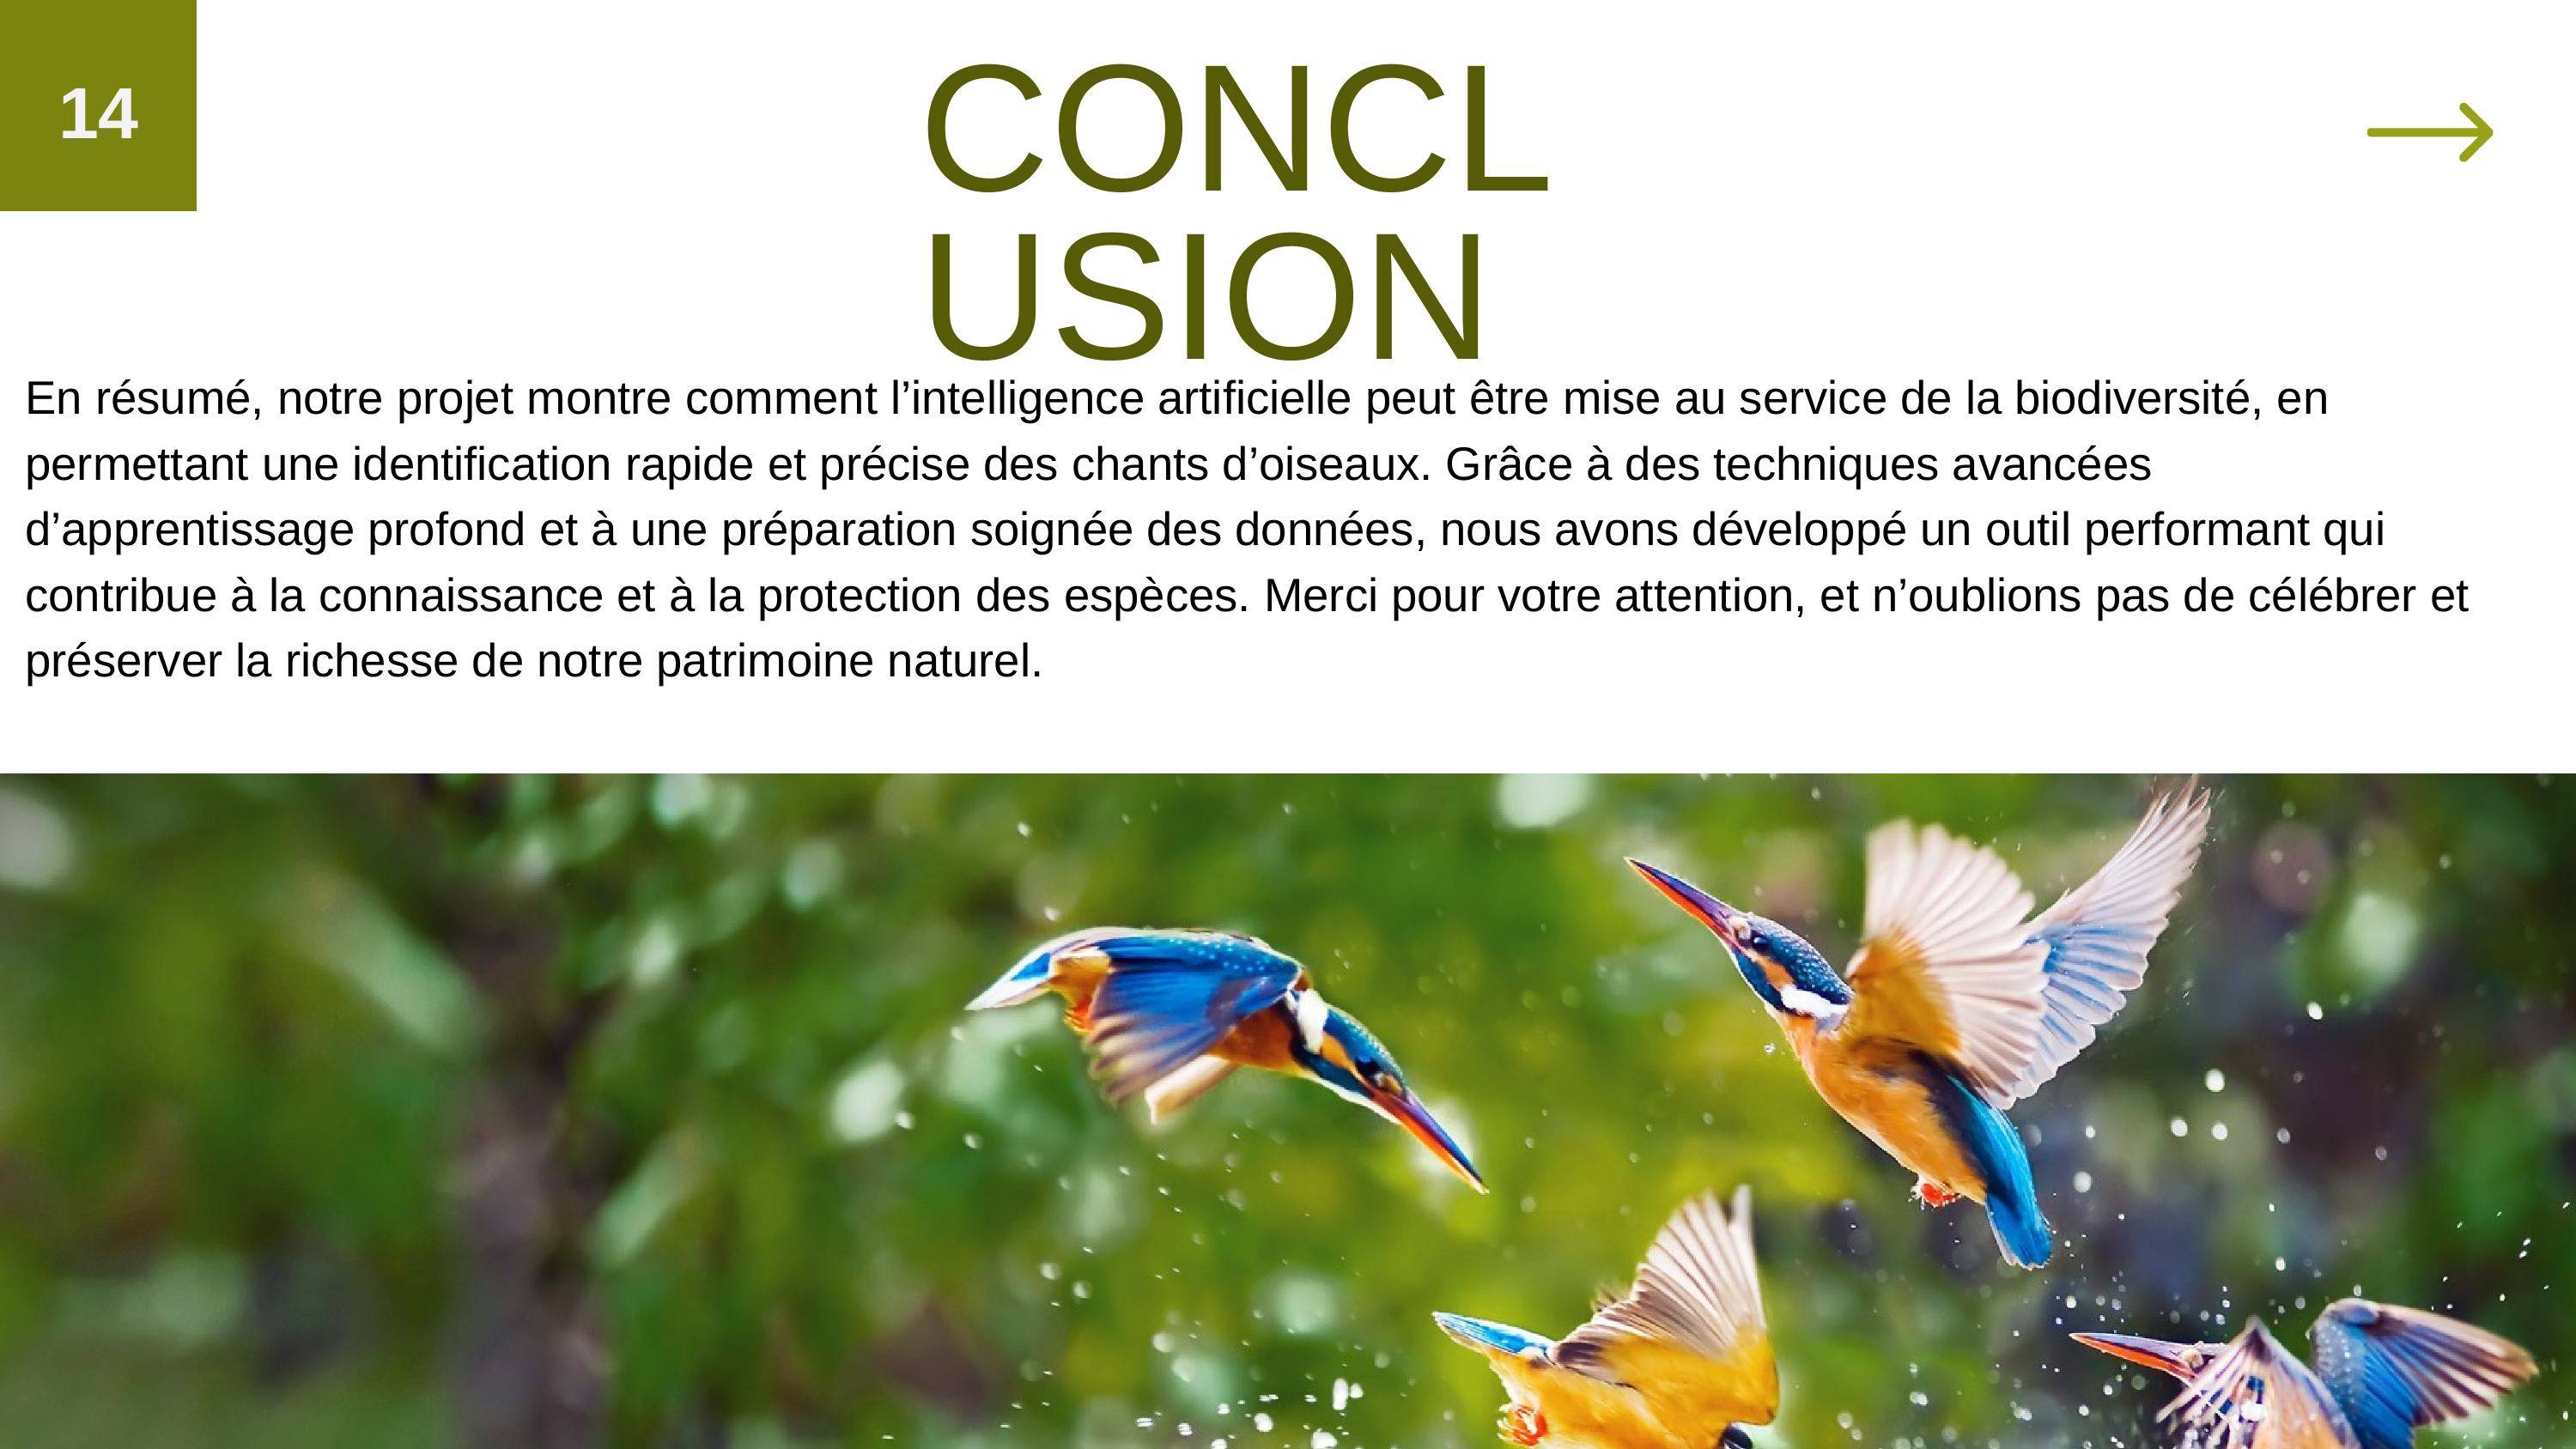

14
CONCLUSION

En résumé, notre projet montre comment l’intelligence artificielle peut être mise au service de la biodiversité, en permettant une identification rapide et précise des chants d’oiseaux. Grâce à des techniques avancées d’apprentissage profond et à une préparation soignée des données, nous avons développé un outil performant qui contribue à la connaissance et à la protection des espèces. Merci pour votre attention, et n’oublions pas de célébrer et préserver la richesse de notre patrimoine naturel.
ENGAGE